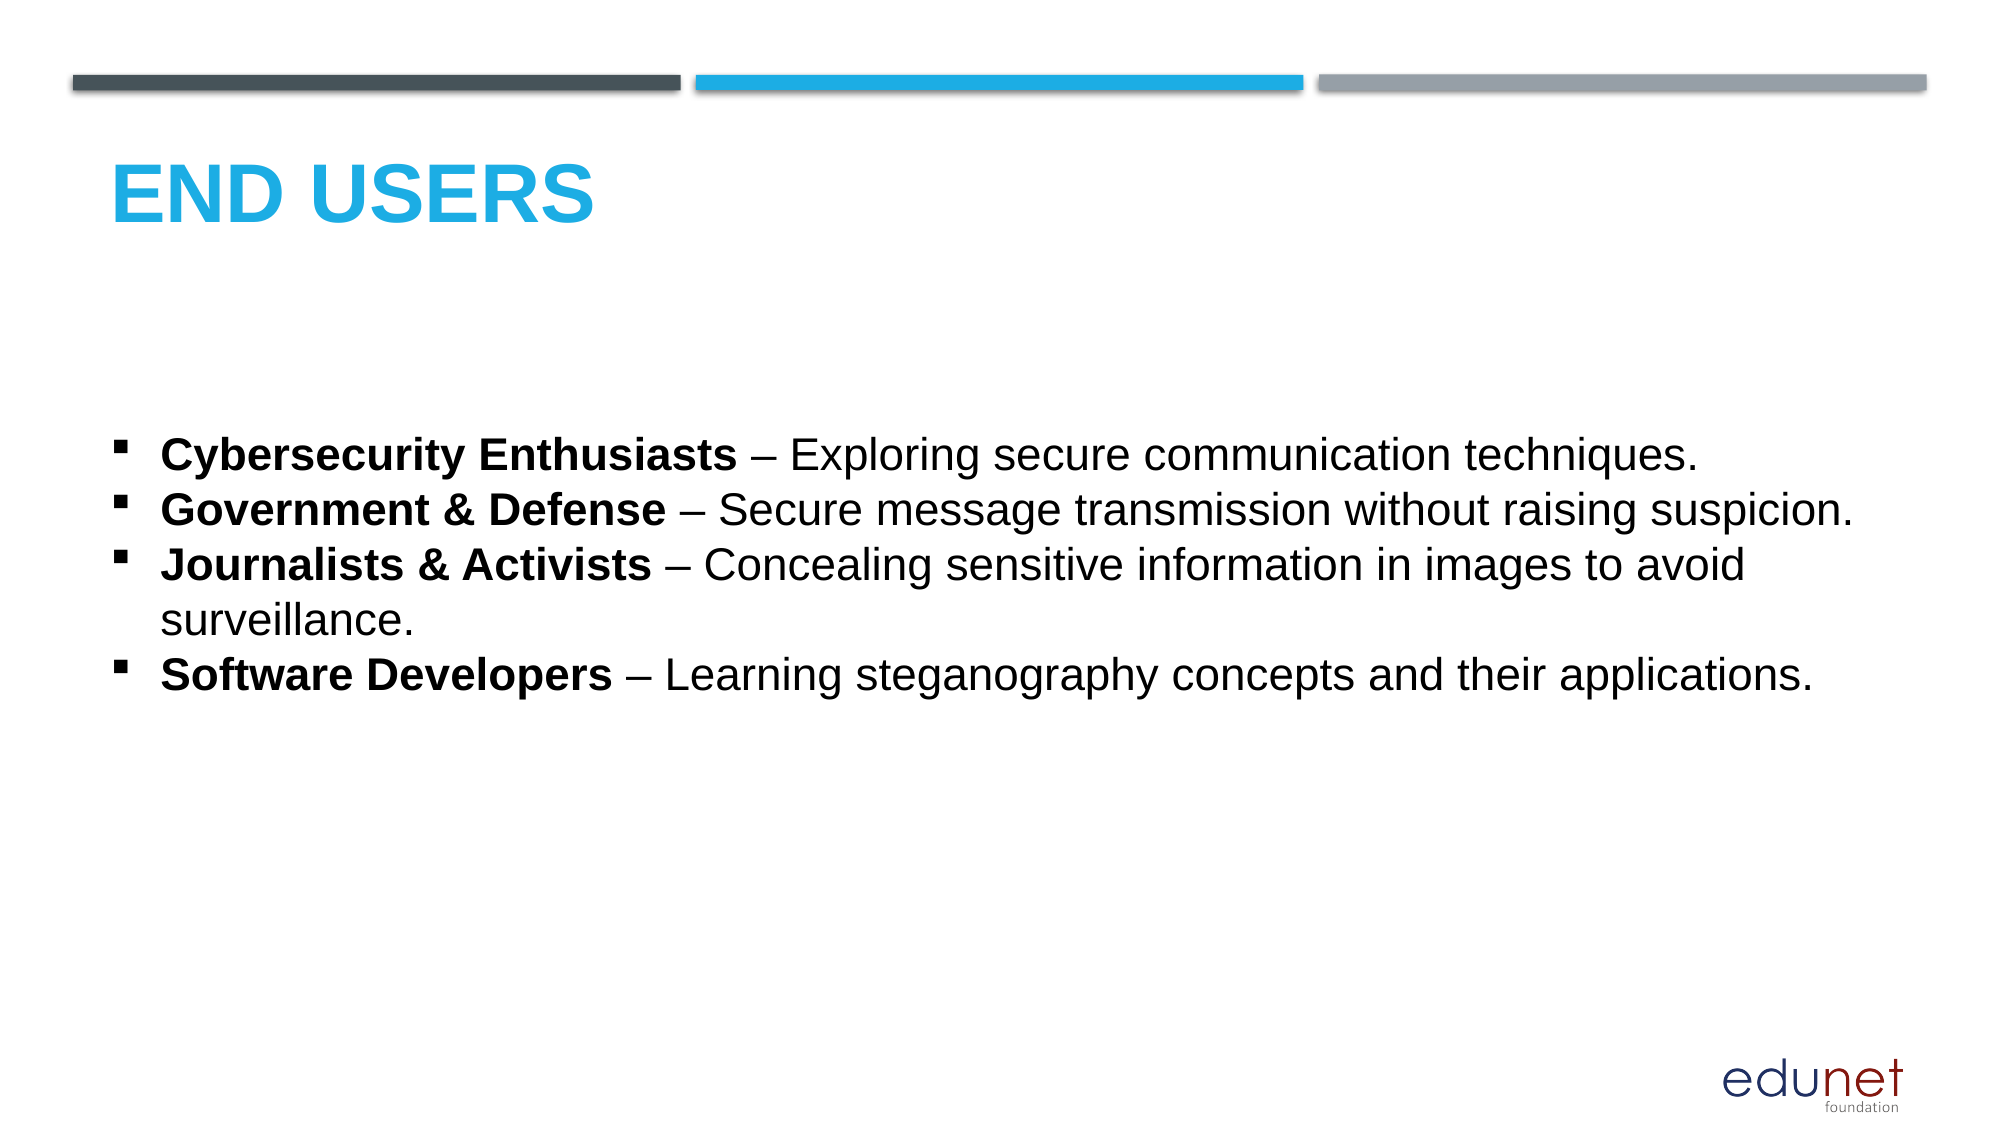

# End users
Cybersecurity Enthusiasts – Exploring secure communication techniques.
Government & Defense – Secure message transmission without raising suspicion.
Journalists & Activists – Concealing sensitive information in images to avoid surveillance.
Software Developers – Learning steganography concepts and their applications.